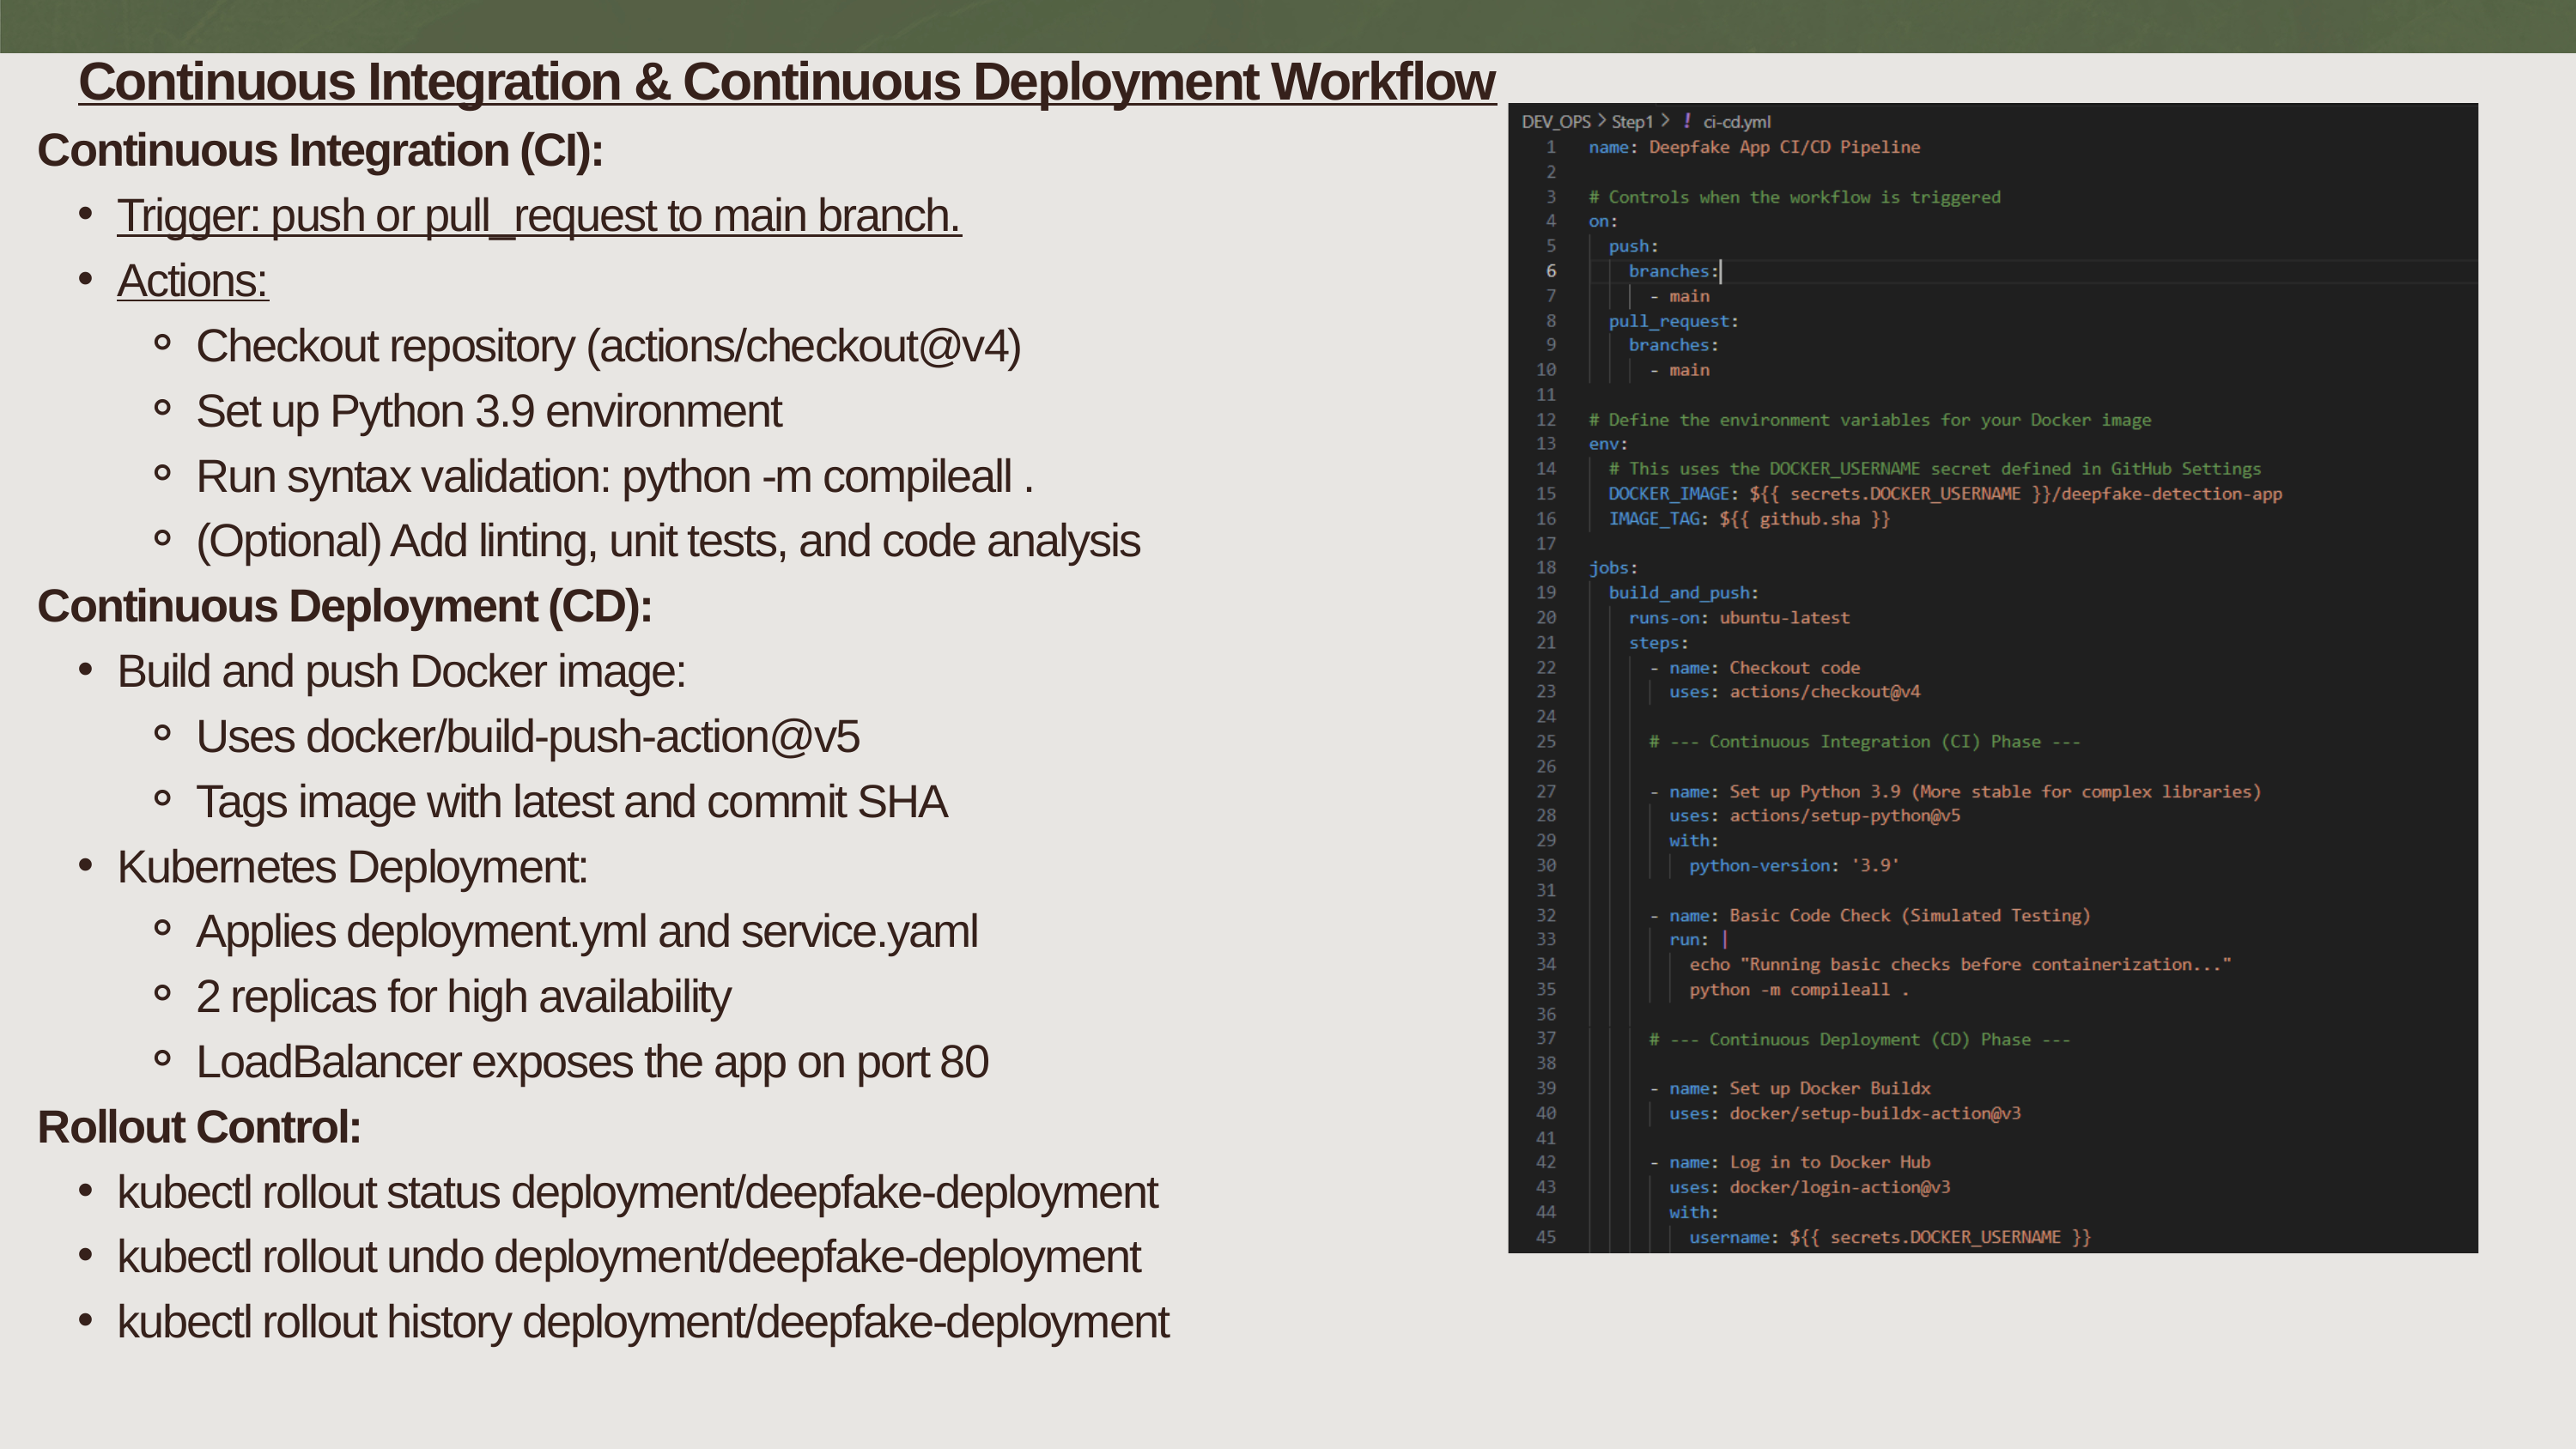

Continuous Integration & Continuous Deployment Workflow
Continuous Integration (CI):
Trigger: push or pull_request to main branch.
Actions:
Checkout repository (actions/checkout@v4)
Set up Python 3.9 environment
Run syntax validation: python -m compileall .
(Optional) Add linting, unit tests, and code analysis
Continuous Deployment (CD):
Build and push Docker image:
Uses docker/build-push-action@v5
Tags image with latest and commit SHA
Kubernetes Deployment:
Applies deployment.yml and service.yaml
2 replicas for high availability
LoadBalancer exposes the app on port 80
Rollout Control:
kubectl rollout status deployment/deepfake-deployment
kubectl rollout undo deployment/deepfake-deployment
kubectl rollout history deployment/deepfake-deployment